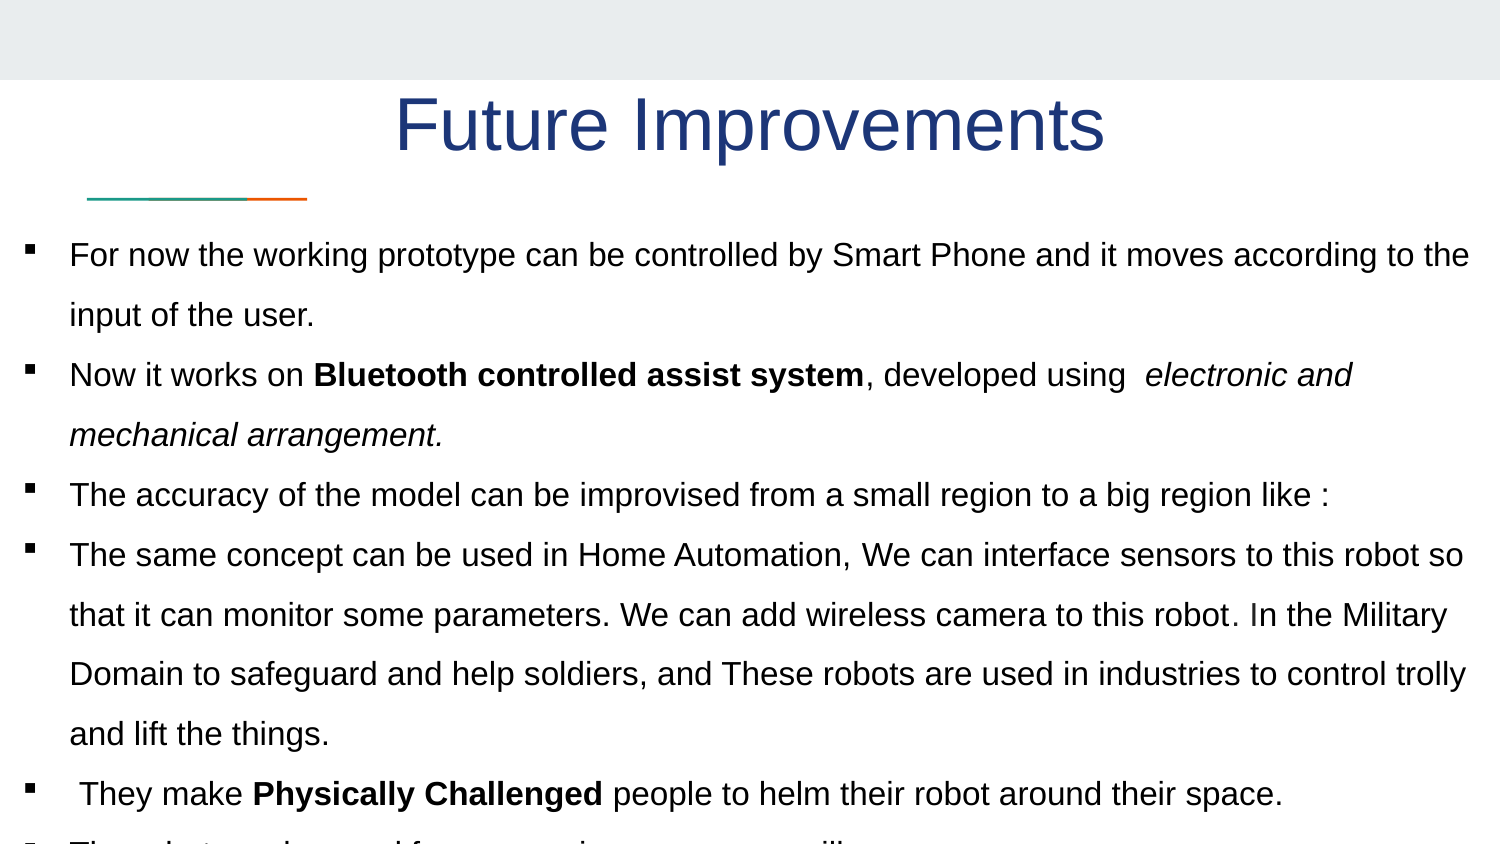

Future Improvements
For now the working prototype can be controlled by Smart Phone and it moves according to the input of the user.
Now it works on Bluetooth controlled assist system, developed using  electronic and mechanical arrangement.
The accuracy of the model can be improvised from a small region to a big region like :
The same concept can be used in Home Automation, We can interface sensors to this robot so that it can monitor some parameters. We can add wireless camera to this robot. In the Military Domain to safeguard and help soldiers, and These robots are used in industries to control trolly and lift the things.
 They make Physically Challenged people to helm their robot around their space.
The robot can be used for reconnaissance or surveillance.